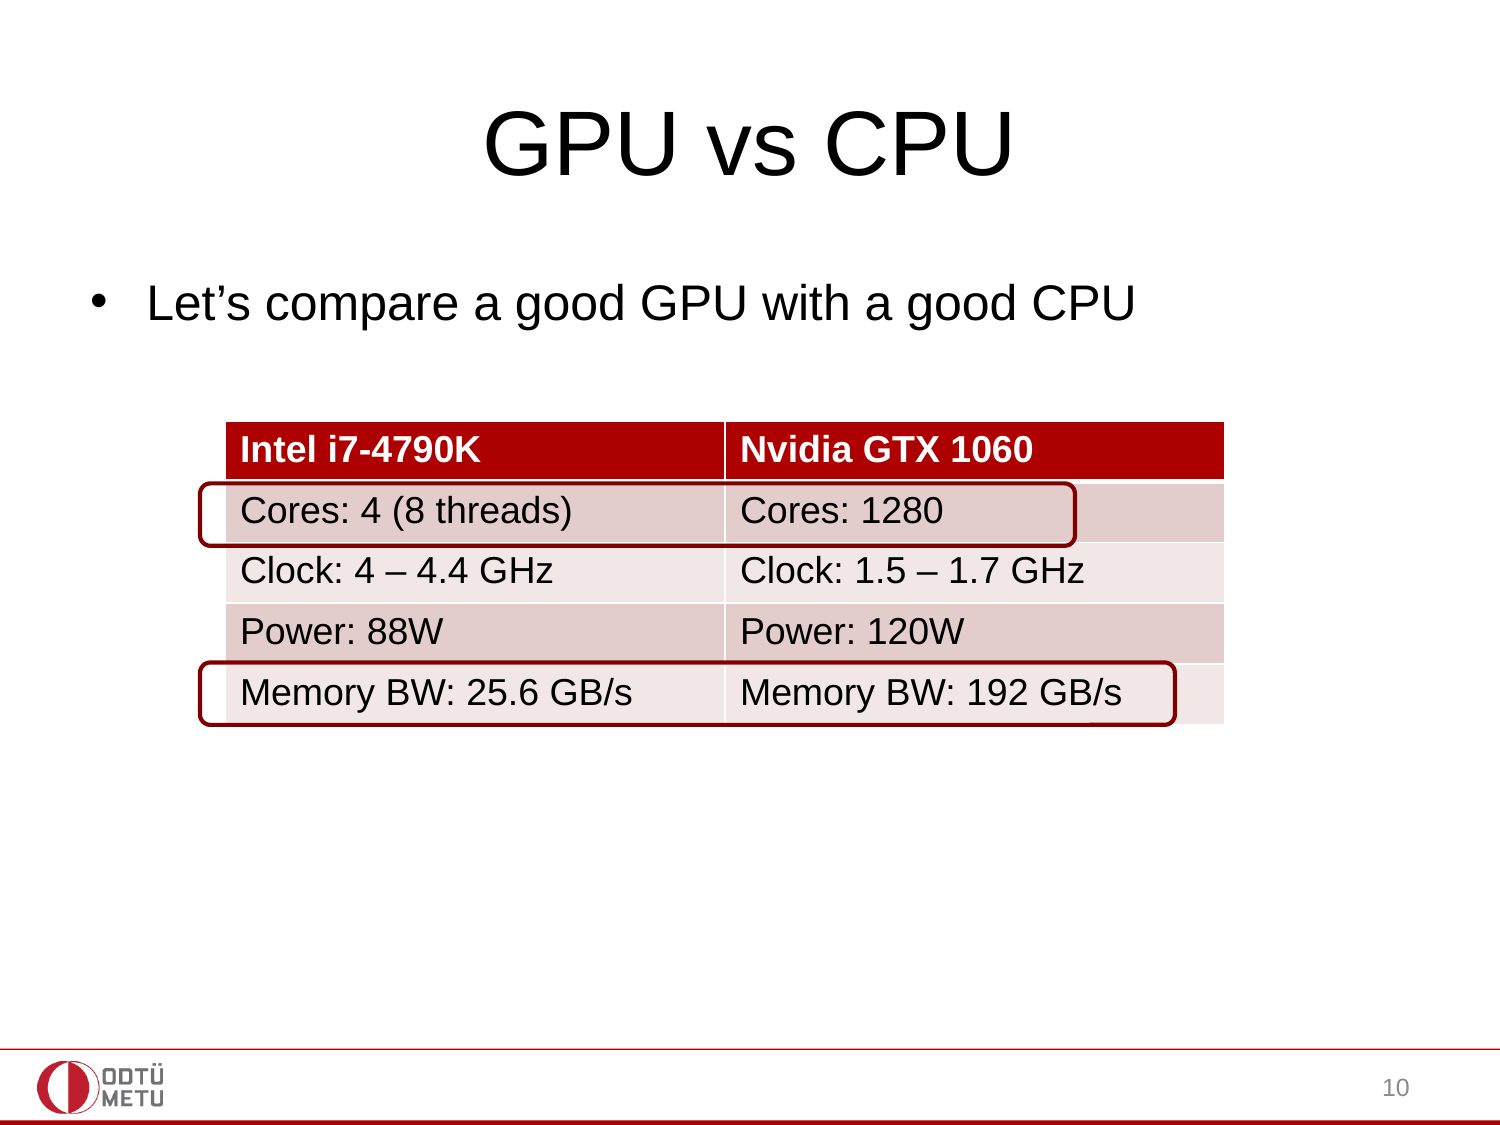

# GPU vs CPU
Let’s compare a good GPU with a good CPU
| Intel i7-4790K | Nvidia GTX 1060 |
| --- | --- |
| Cores: 4 (8 threads) | Cores: 1280 |
| Clock: 4 – 4.4 GHz | Clock: 1.5 – 1.7 GHz |
| Power: 88W | Power: 120W |
| Memory BW: 25.6 GB/s | Memory BW: 192 GB/s |

10